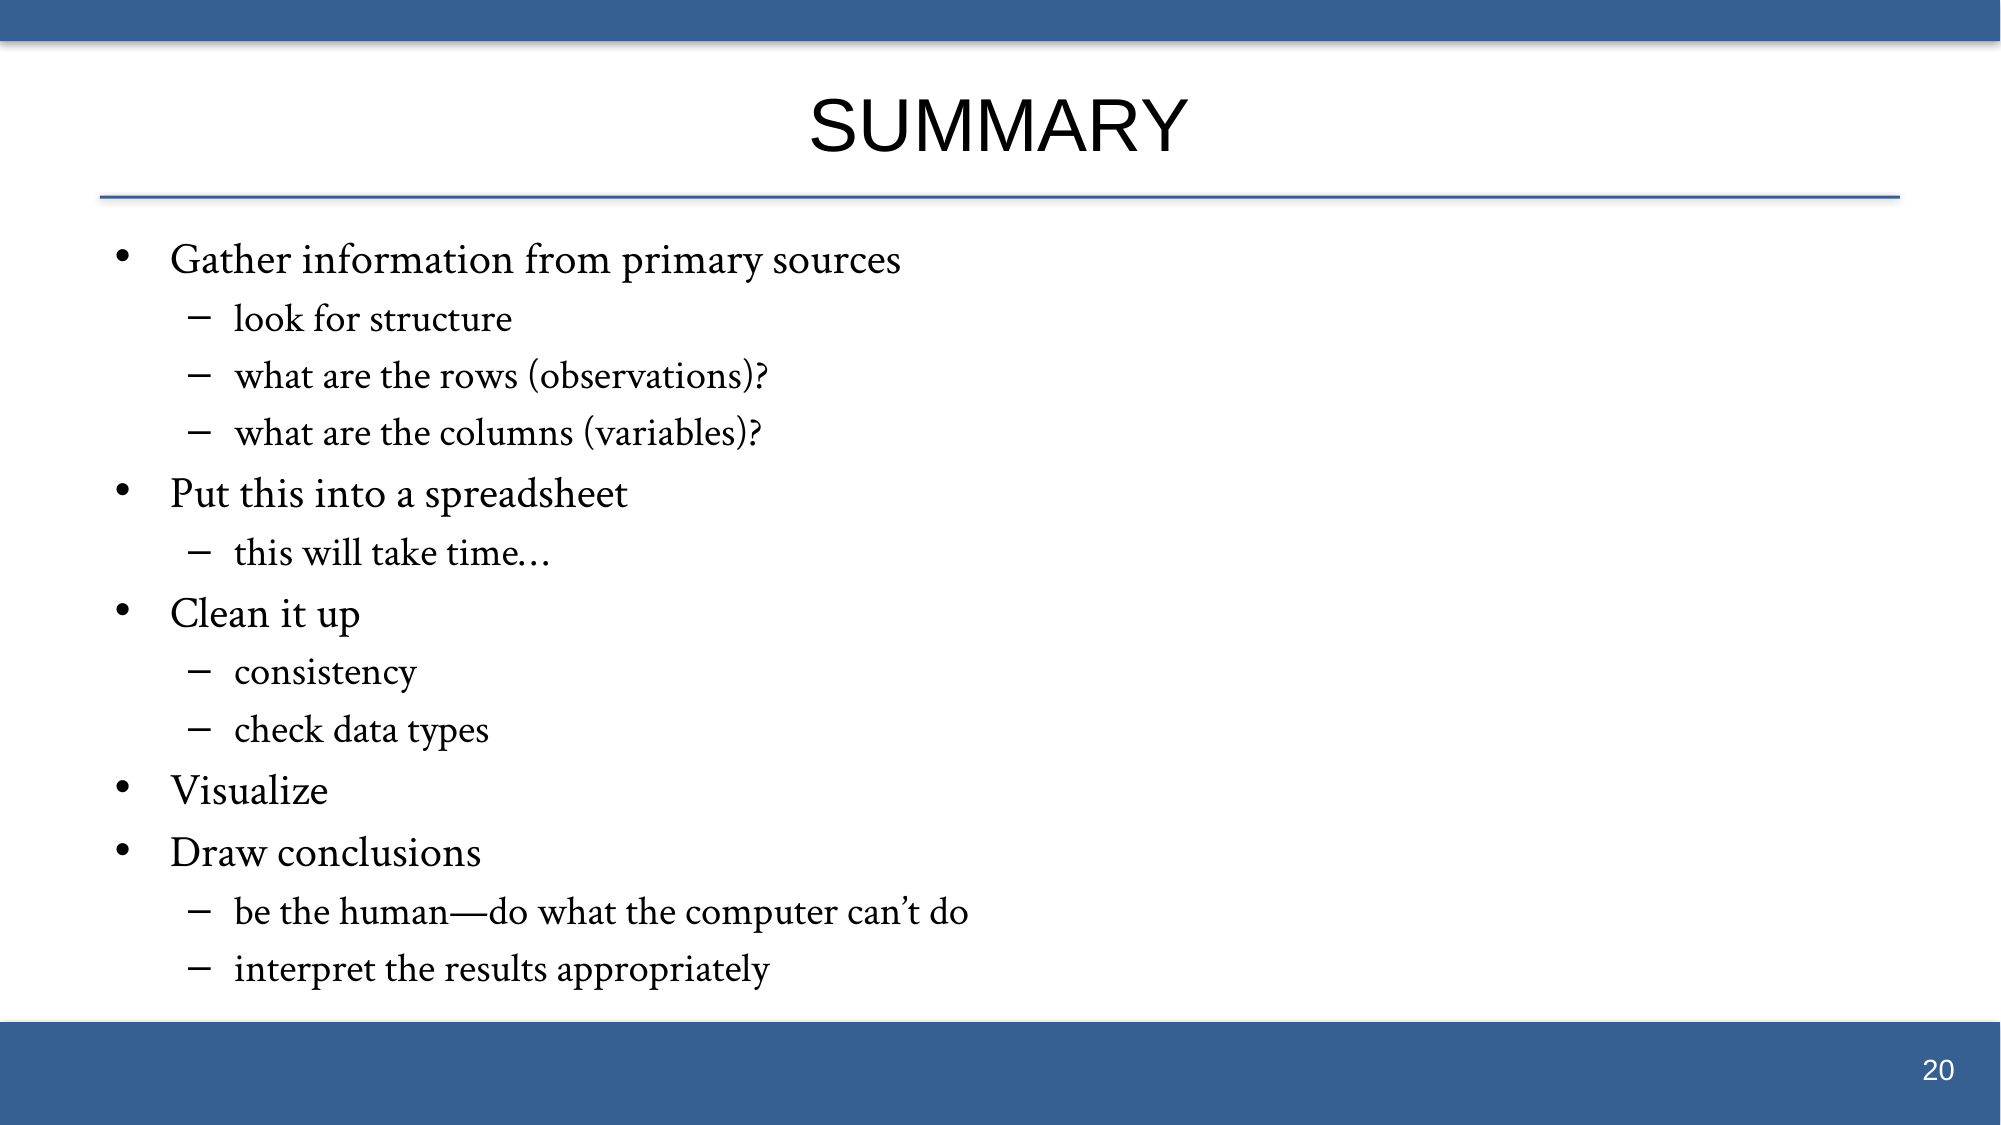

# Summary
Gather information from primary sources
look for structure
what are the rows (observations)?
what are the columns (variables)?
Put this into a spreadsheet
this will take time…
Clean it up
consistency
check data types
Visualize
Draw conclusions
be the human—do what the computer can’t do
interpret the results appropriately
20